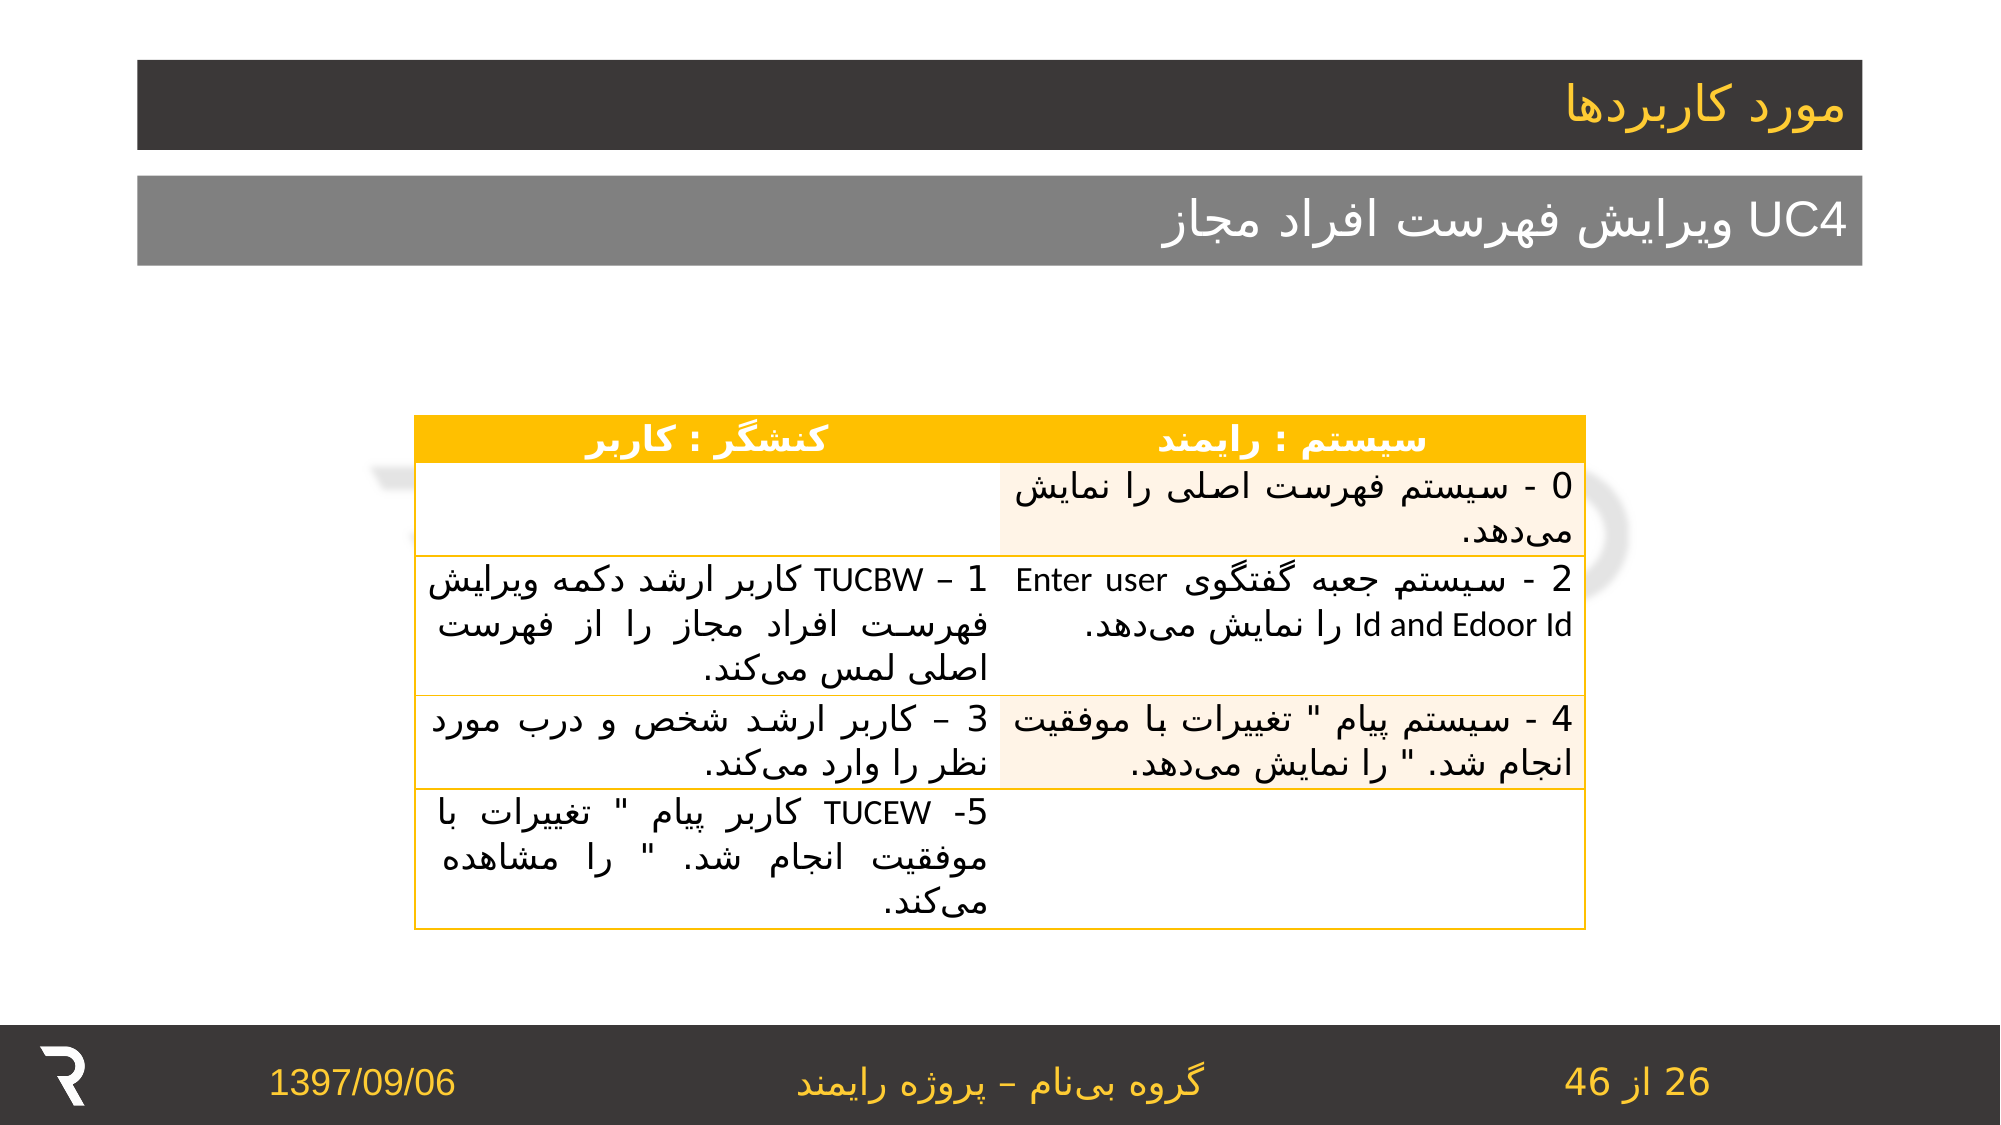

# مورد کاربردها
‏UC4 ویرایش فهرست افراد مجاز
| کنشگر : کاربر | سیستم : رایمند |
| --- | --- |
|  | 0 - سیستم فهرست اصلی را نمایش می‌دهد. |
| 1 – TUCBW کاربر ‌ارشد دکمه ویرایش فهرست افراد مجاز را از فهرست اصلی لمس می‌کند. | 2 - سیستم جعبه گفتگوی Enter user Id and Edoor Id را نمایش می‌دهد. |
| 3 – کاربر ‌ارشد شخص و درب مورد نظر را وارد می‌کند. | 4 - سیستم پیام " تغییرات با موفقیت انجام شد. " را نمایش می‌دهد. |
| 5- TUCEW کاربر پیام " تغییرات با موفقیت انجام شد. " را مشاهده می‌کند. |  |